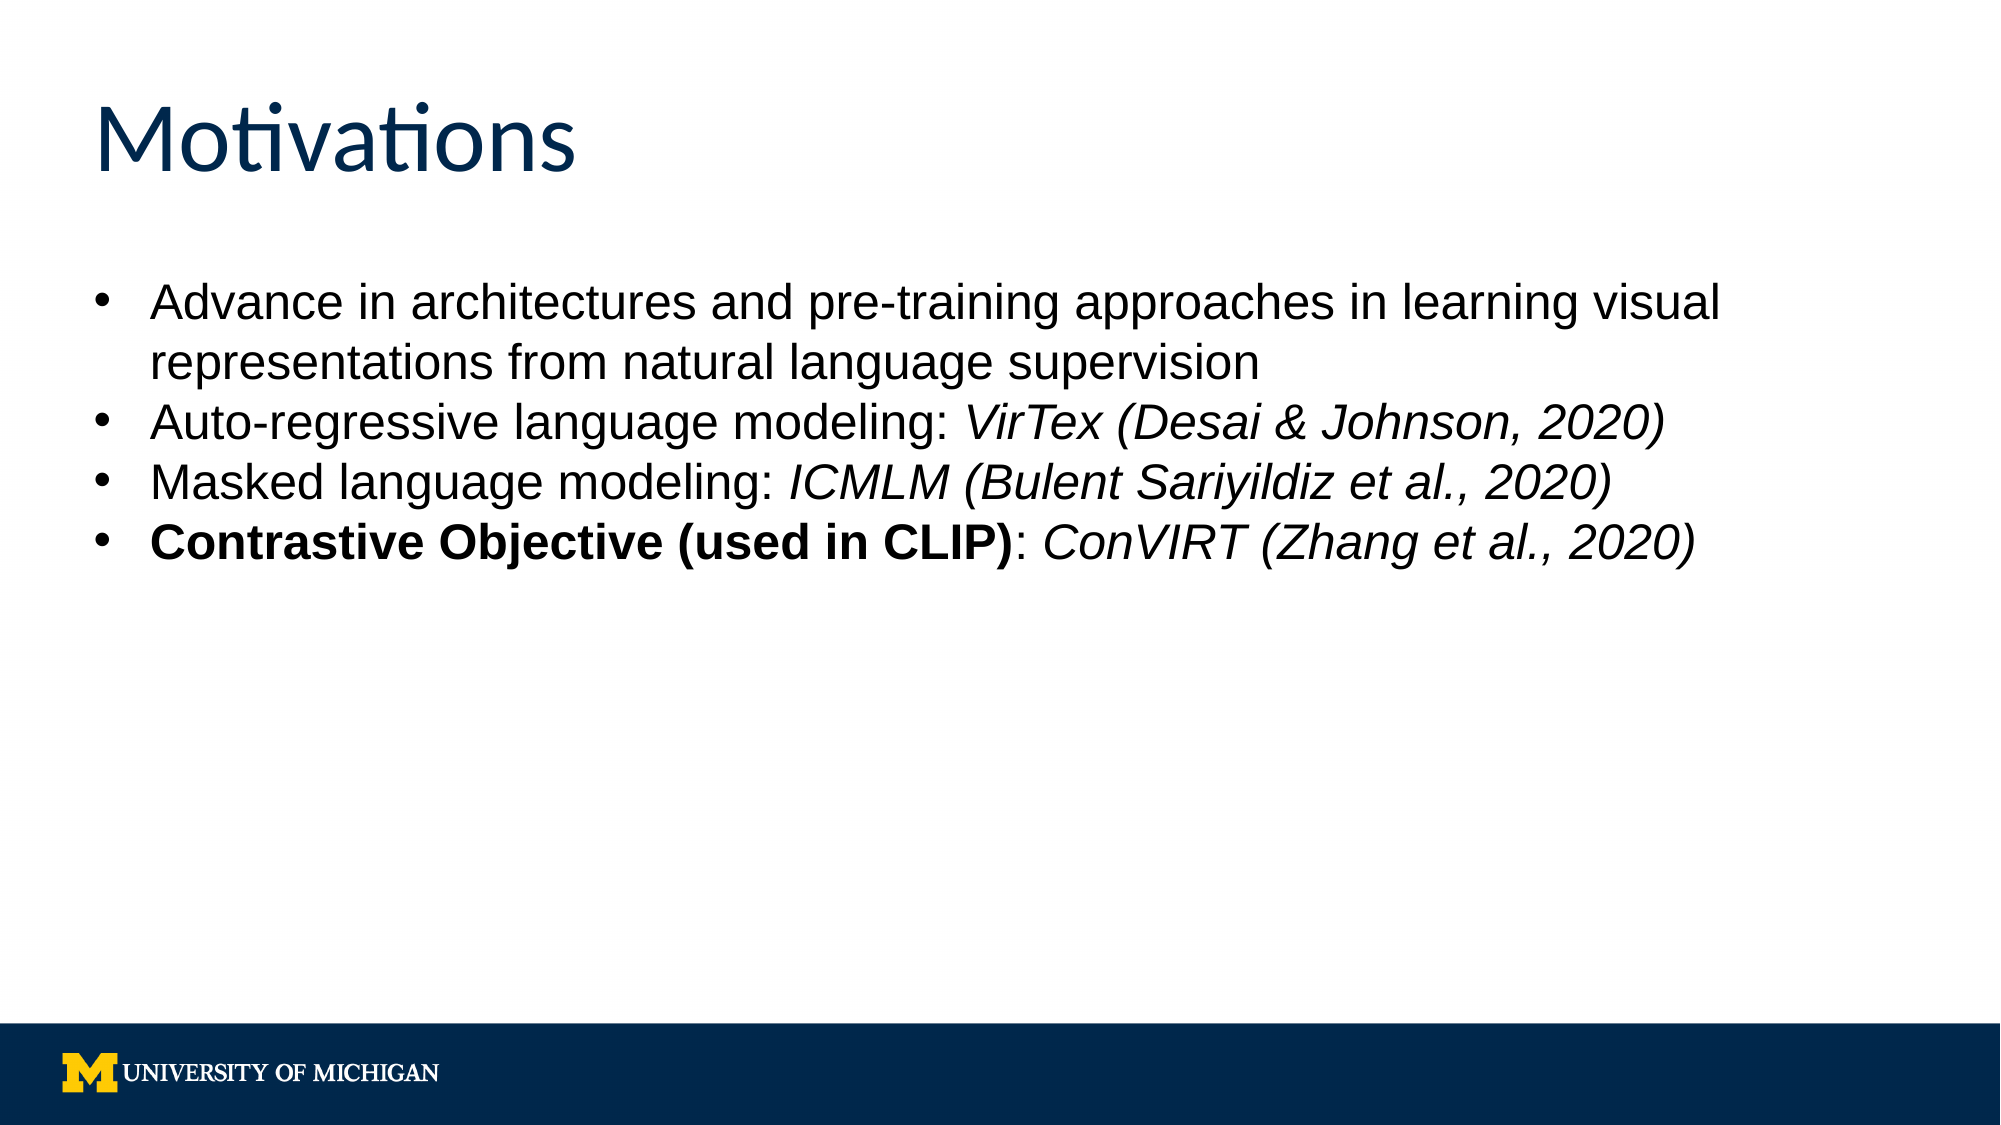

# Motivations
Advance in architectures and pre-training approaches in learning visual representations from natural language supervision
Auto-regressive language modeling: VirTex (Desai & Johnson, 2020)
Masked language modeling: ICMLM (Bulent Sariyildiz et al., 2020)
Contrastive Objective (used in CLIP): ConVIRT (Zhang et al., 2020)